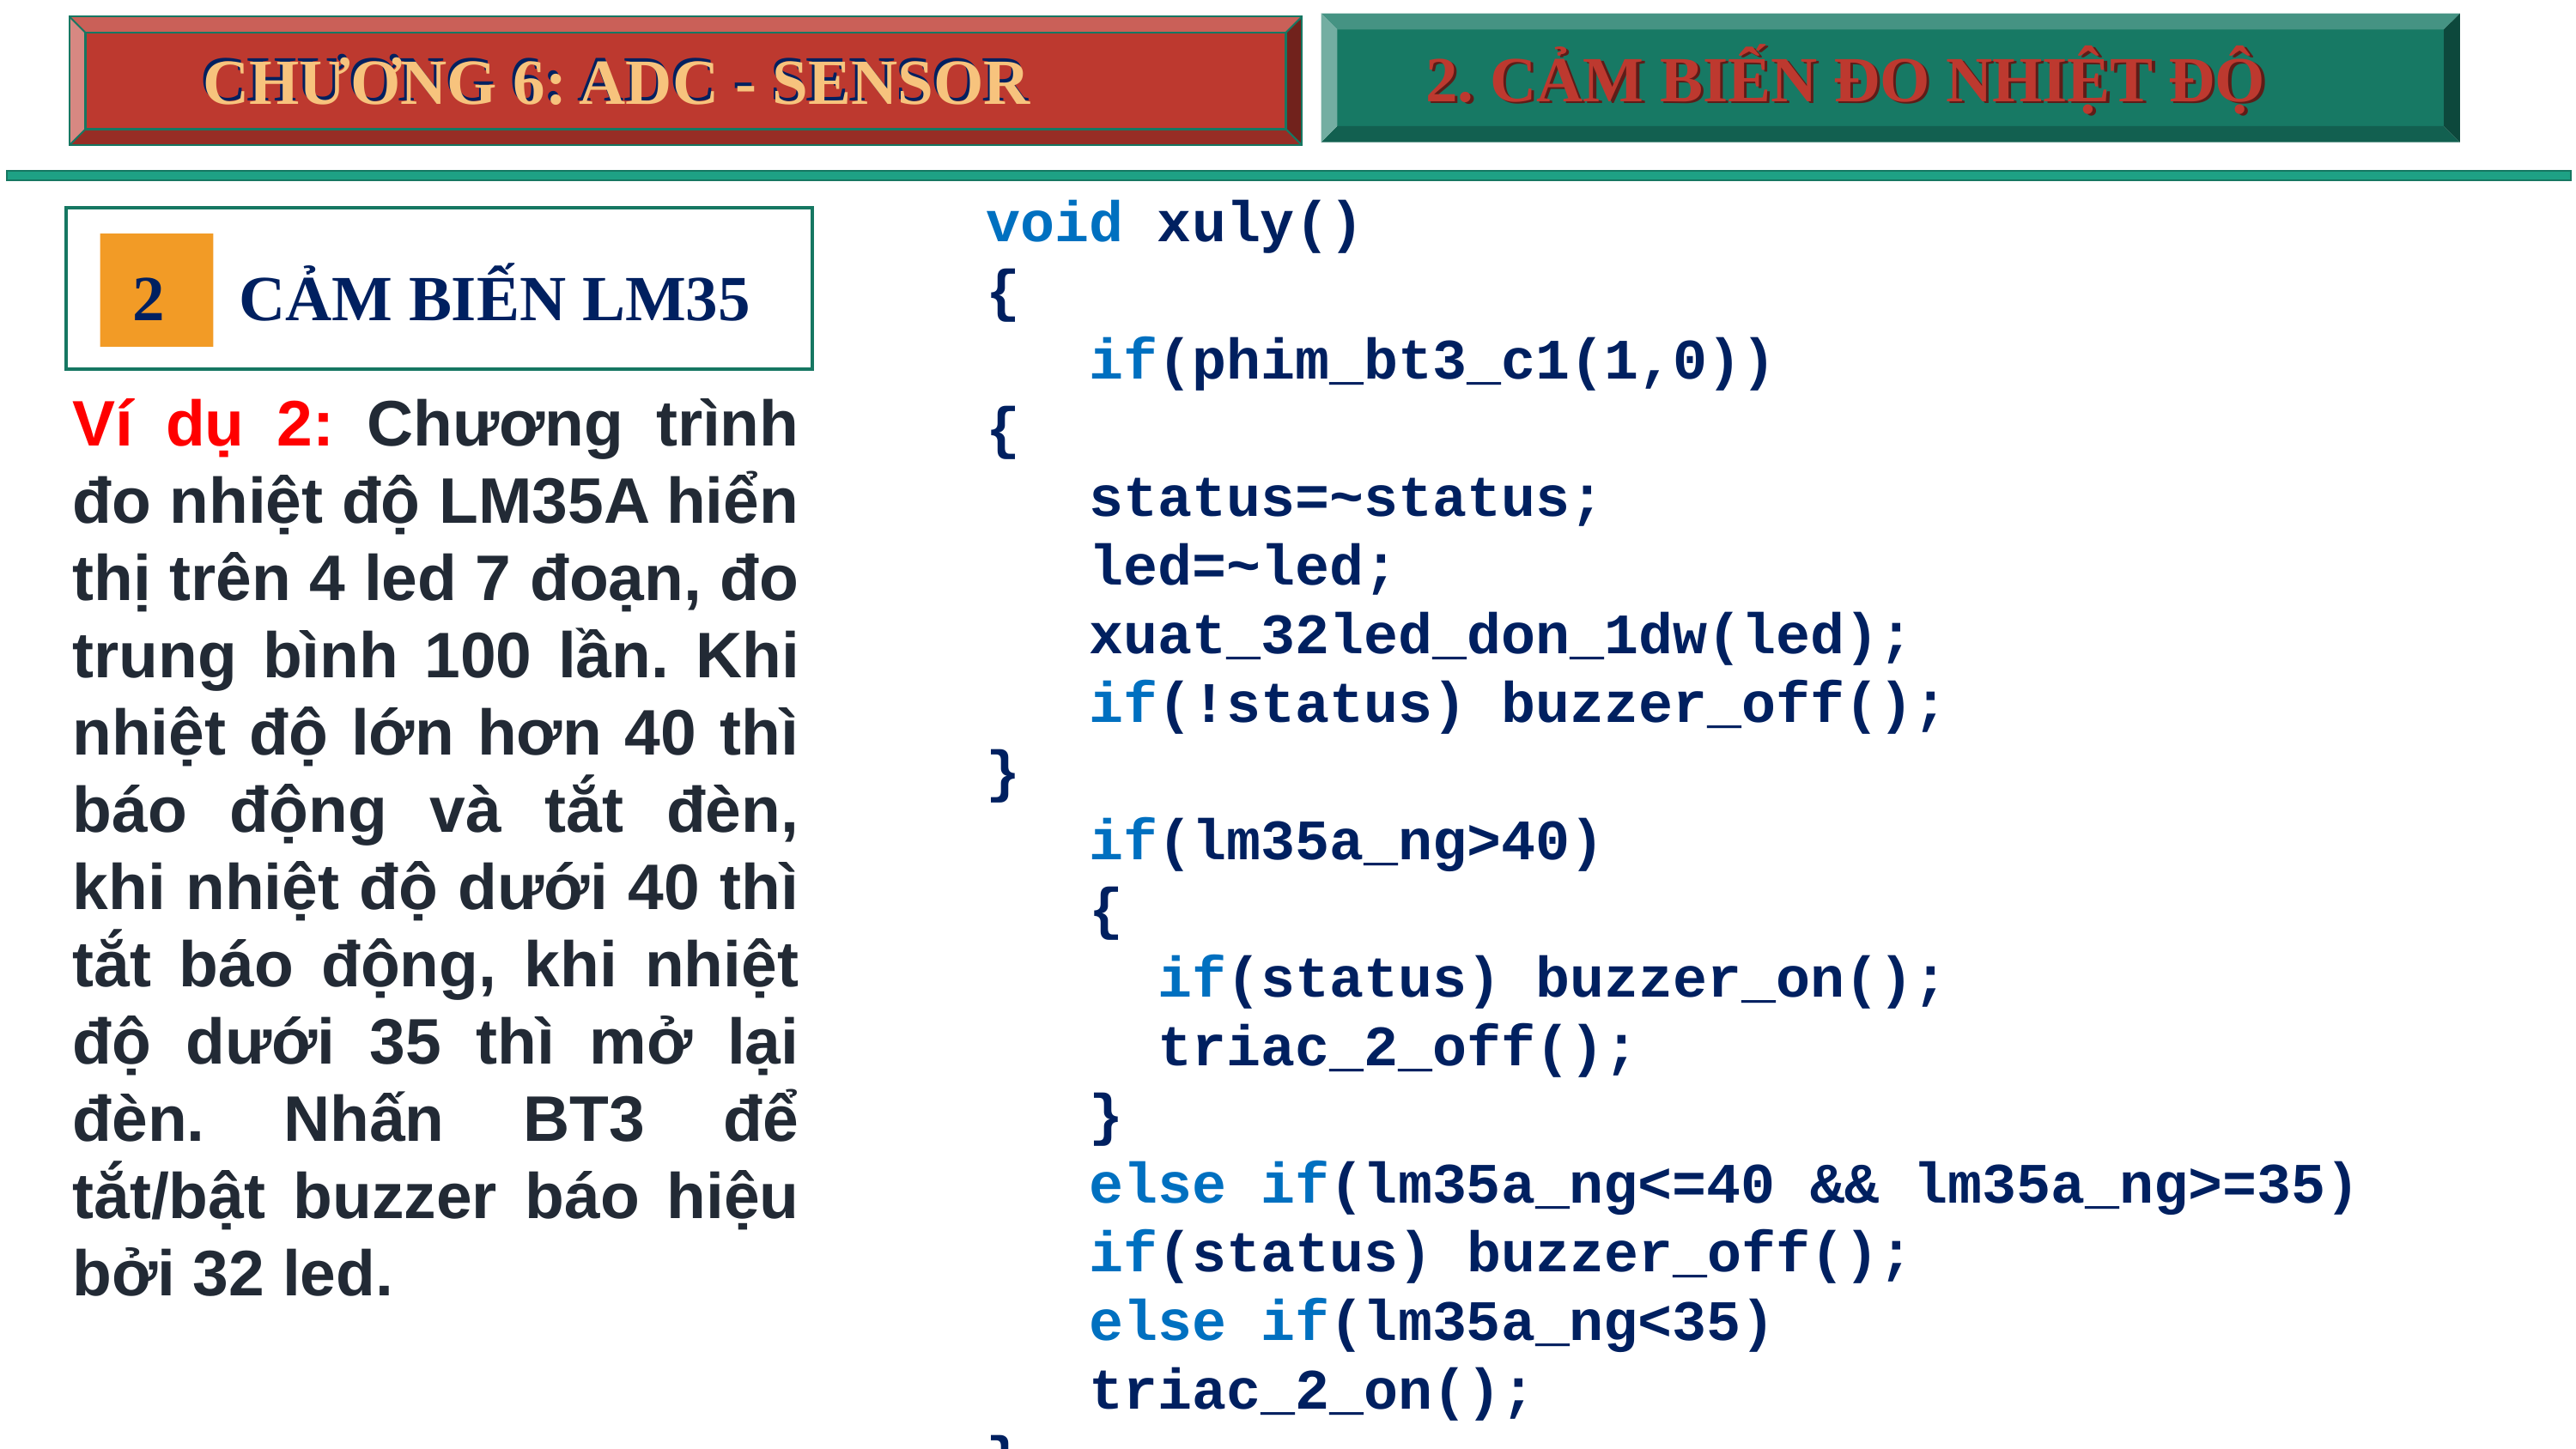

CHƯƠNG 6: ADC - SENSOR
2. CẢM BIẾN ĐO NHIỆT ĐỘ
2. CẢM BIẾN ĐO NHIỆT ĐỘ
CHƯƠNG 6: ADC - SENSOR

void xuly()
{
   if(phim_bt3_c1(1,0))
{
   status=~status;
   led=~led;
   xuat_32led_don_1dw(led);
   if(!status) buzzer_off();
}
   if(lm35a_ng>40)
   {
     if(status) buzzer_on();
     triac_2_off();
   }
   else if(lm35a_ng<=40 && lm35a_ng>=35)
   if(status) buzzer_off();
   else if(lm35a_ng<35)
   triac_2_on();
}

2
CẢM BIẾN LM35
Ví dụ 2: Chương trình đo nhiệt độ LM35A hiển thị trên 4 led 7 đoạn, đo trung bình 100 lần. Khi nhiệt độ lớn hơn 40 thì báo động và tắt đèn, khi nhiệt độ dưới 40 thì tắt báo động, khi nhiệt độ dưới 35 thì mở lại đèn. Nhấn BT3 để tắt/bật buzzer báo hiệu bởi 32 led.